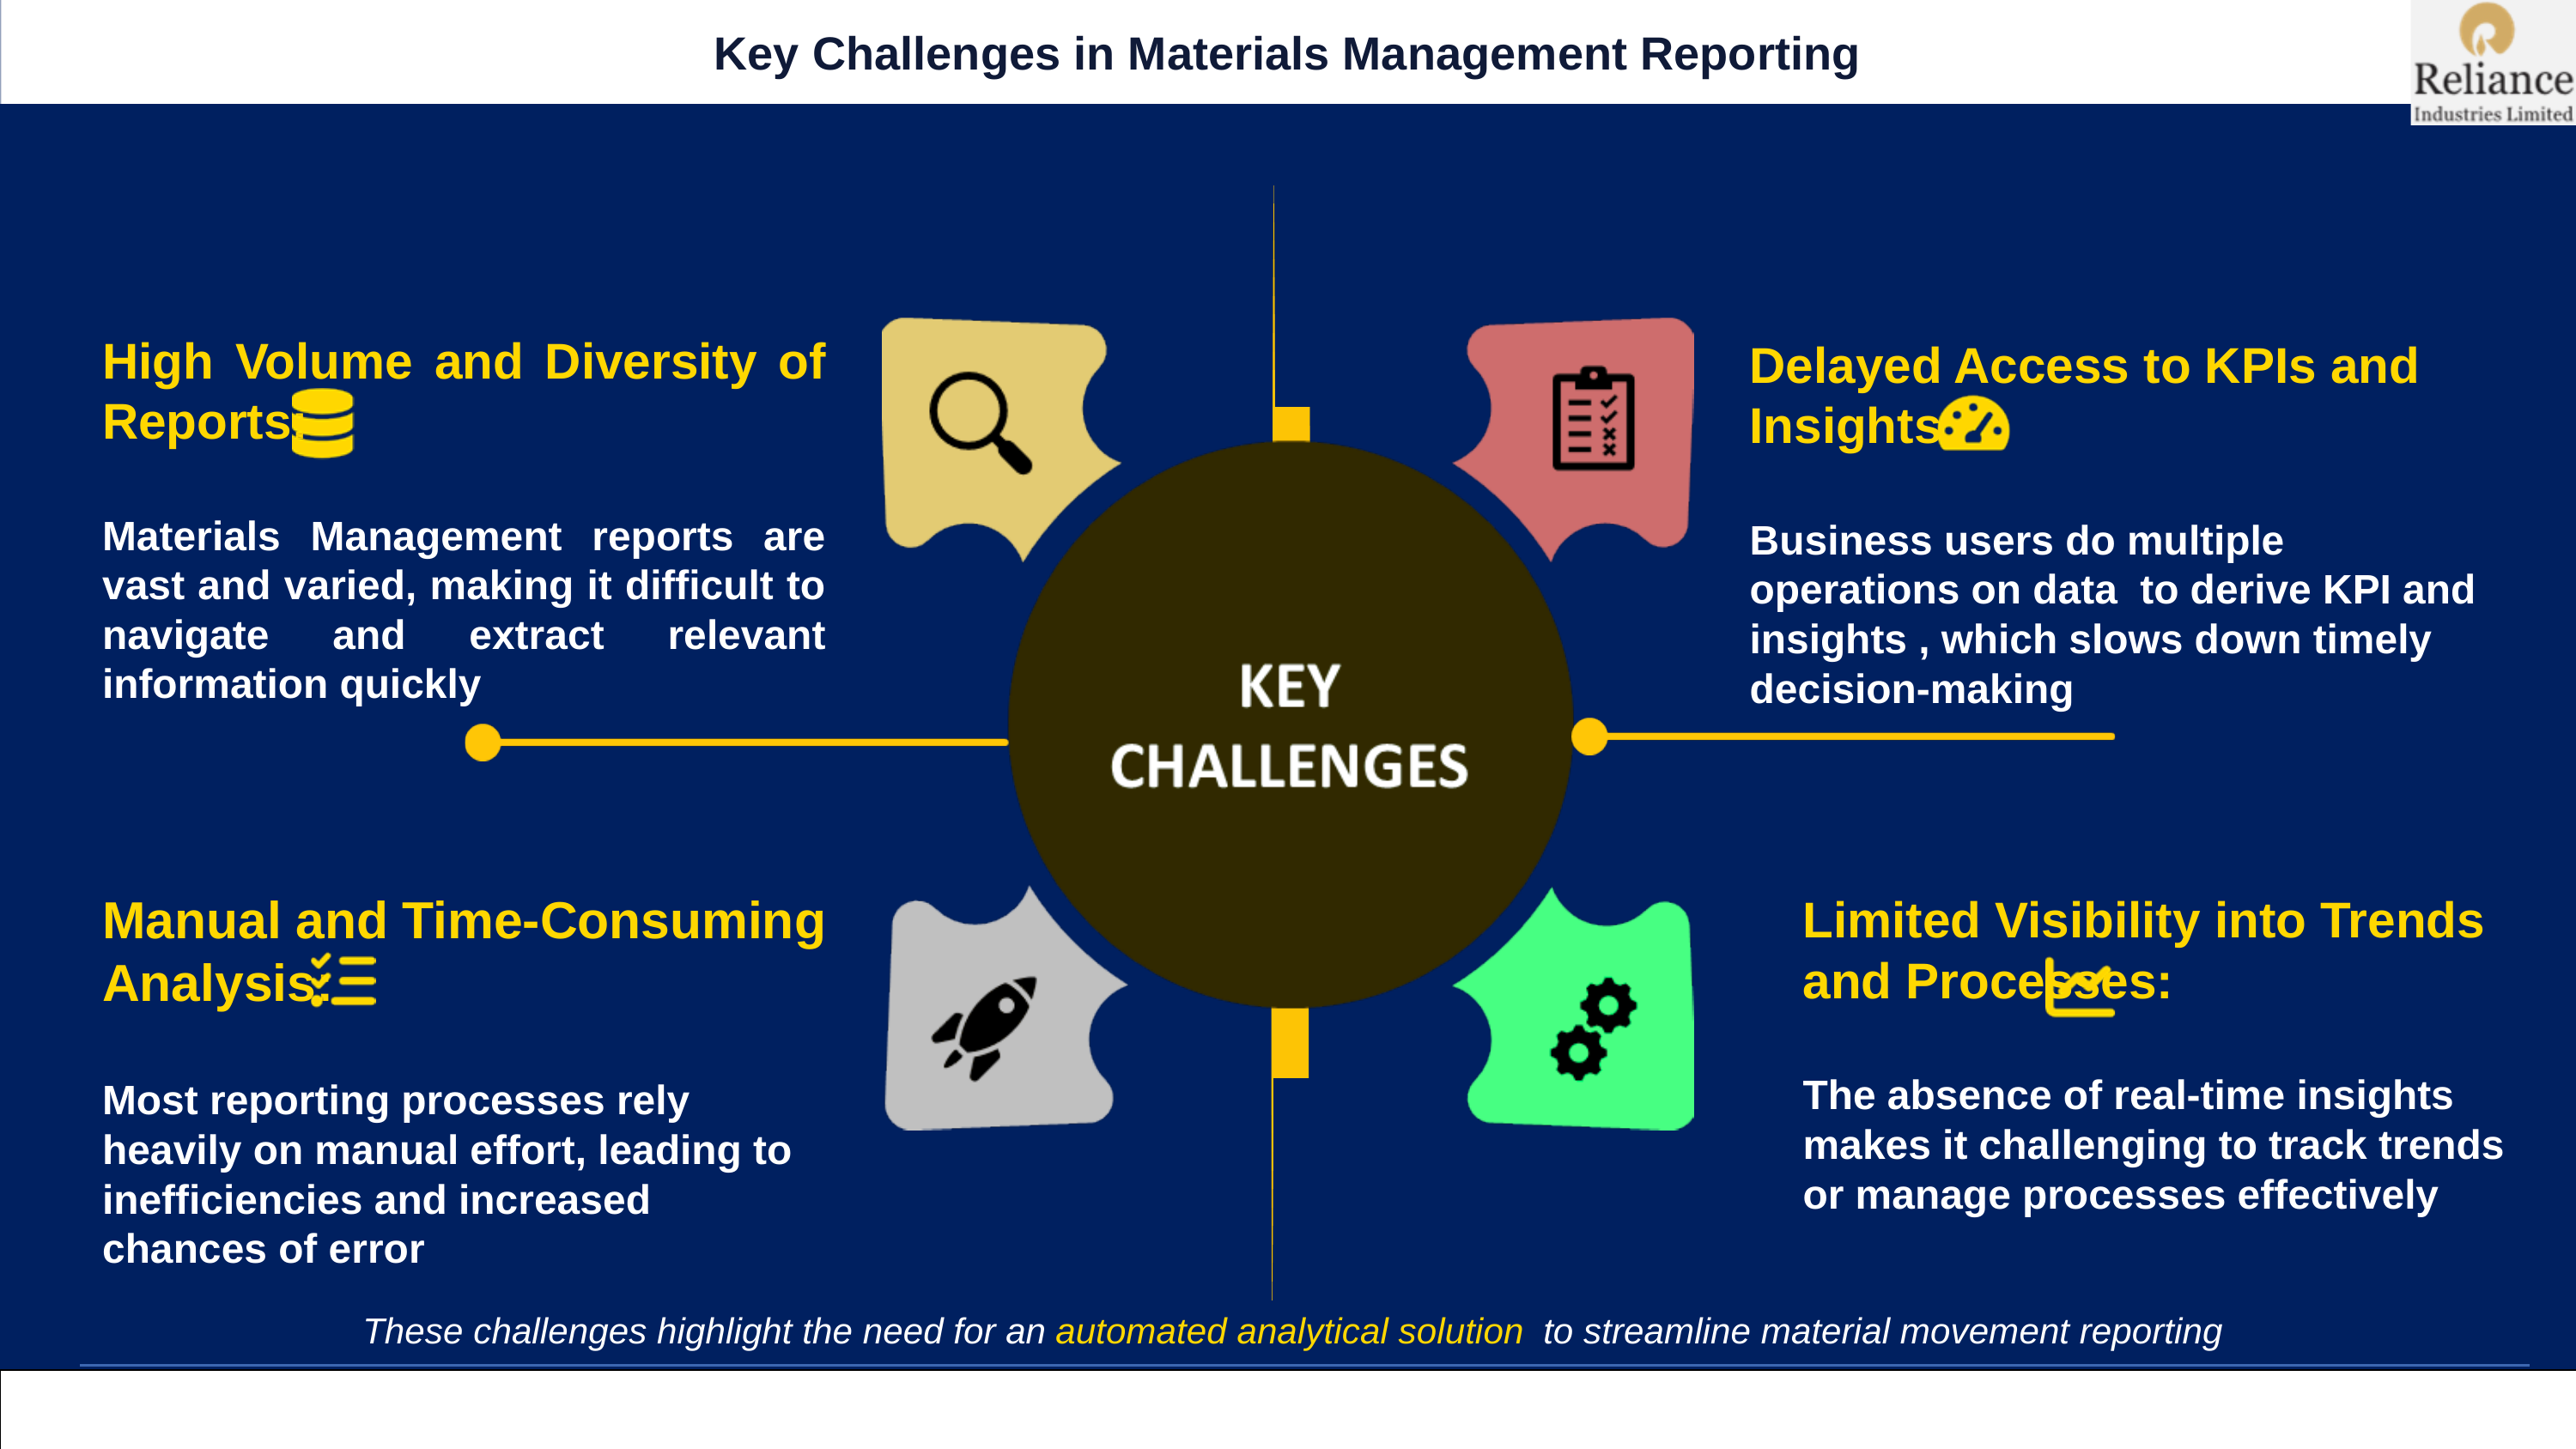

Key Challenges in Materials Management Reporting

High Volume and Diversity of Reports:

Materials Management reports are vast and varied, making it difficult to navigate and extract relevant information quickly
Delayed Access to KPIs and Insights:

Business users do multiple operations on data  to derive KPI and insights , which slows down timely decision-making

Manual and Time-Consuming Analysis:

Most reporting processes rely heavily on manual effort, leading to inefficiencies and increased chances of error
Limited Visibility into Trends and Processes:

The absence of real-time insights makes it challenging to track trends or manage processes effectively

These challenges highlight the need for an

automated analytical solution

to streamline material movement reporting